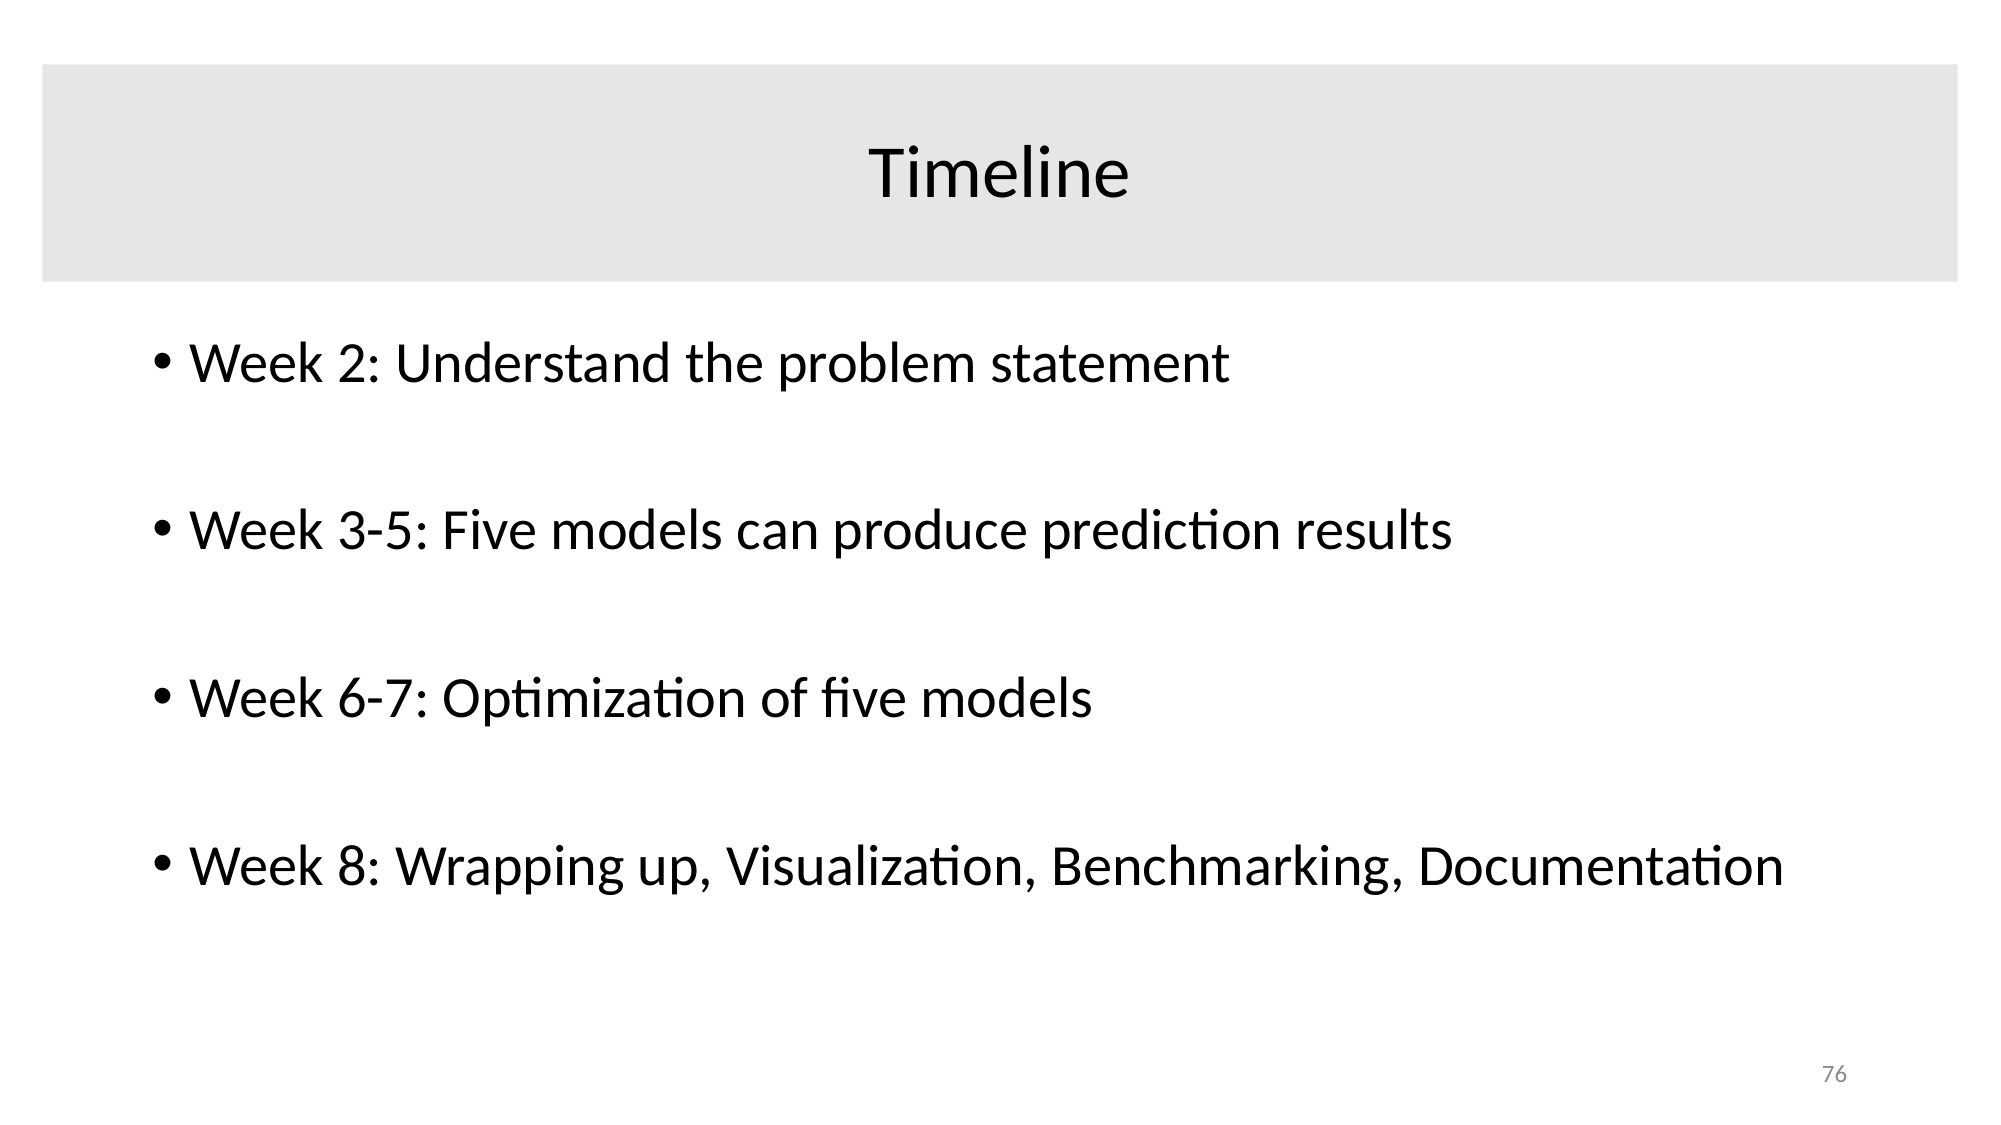

#
Timeline
Week 2: Understand the problem statement

Week 3-5: Five models can produce prediction results

Week 6-7: Optimization of five models

Week 8: Wrapping up, Visualization, Benchmarking, Documentation
76